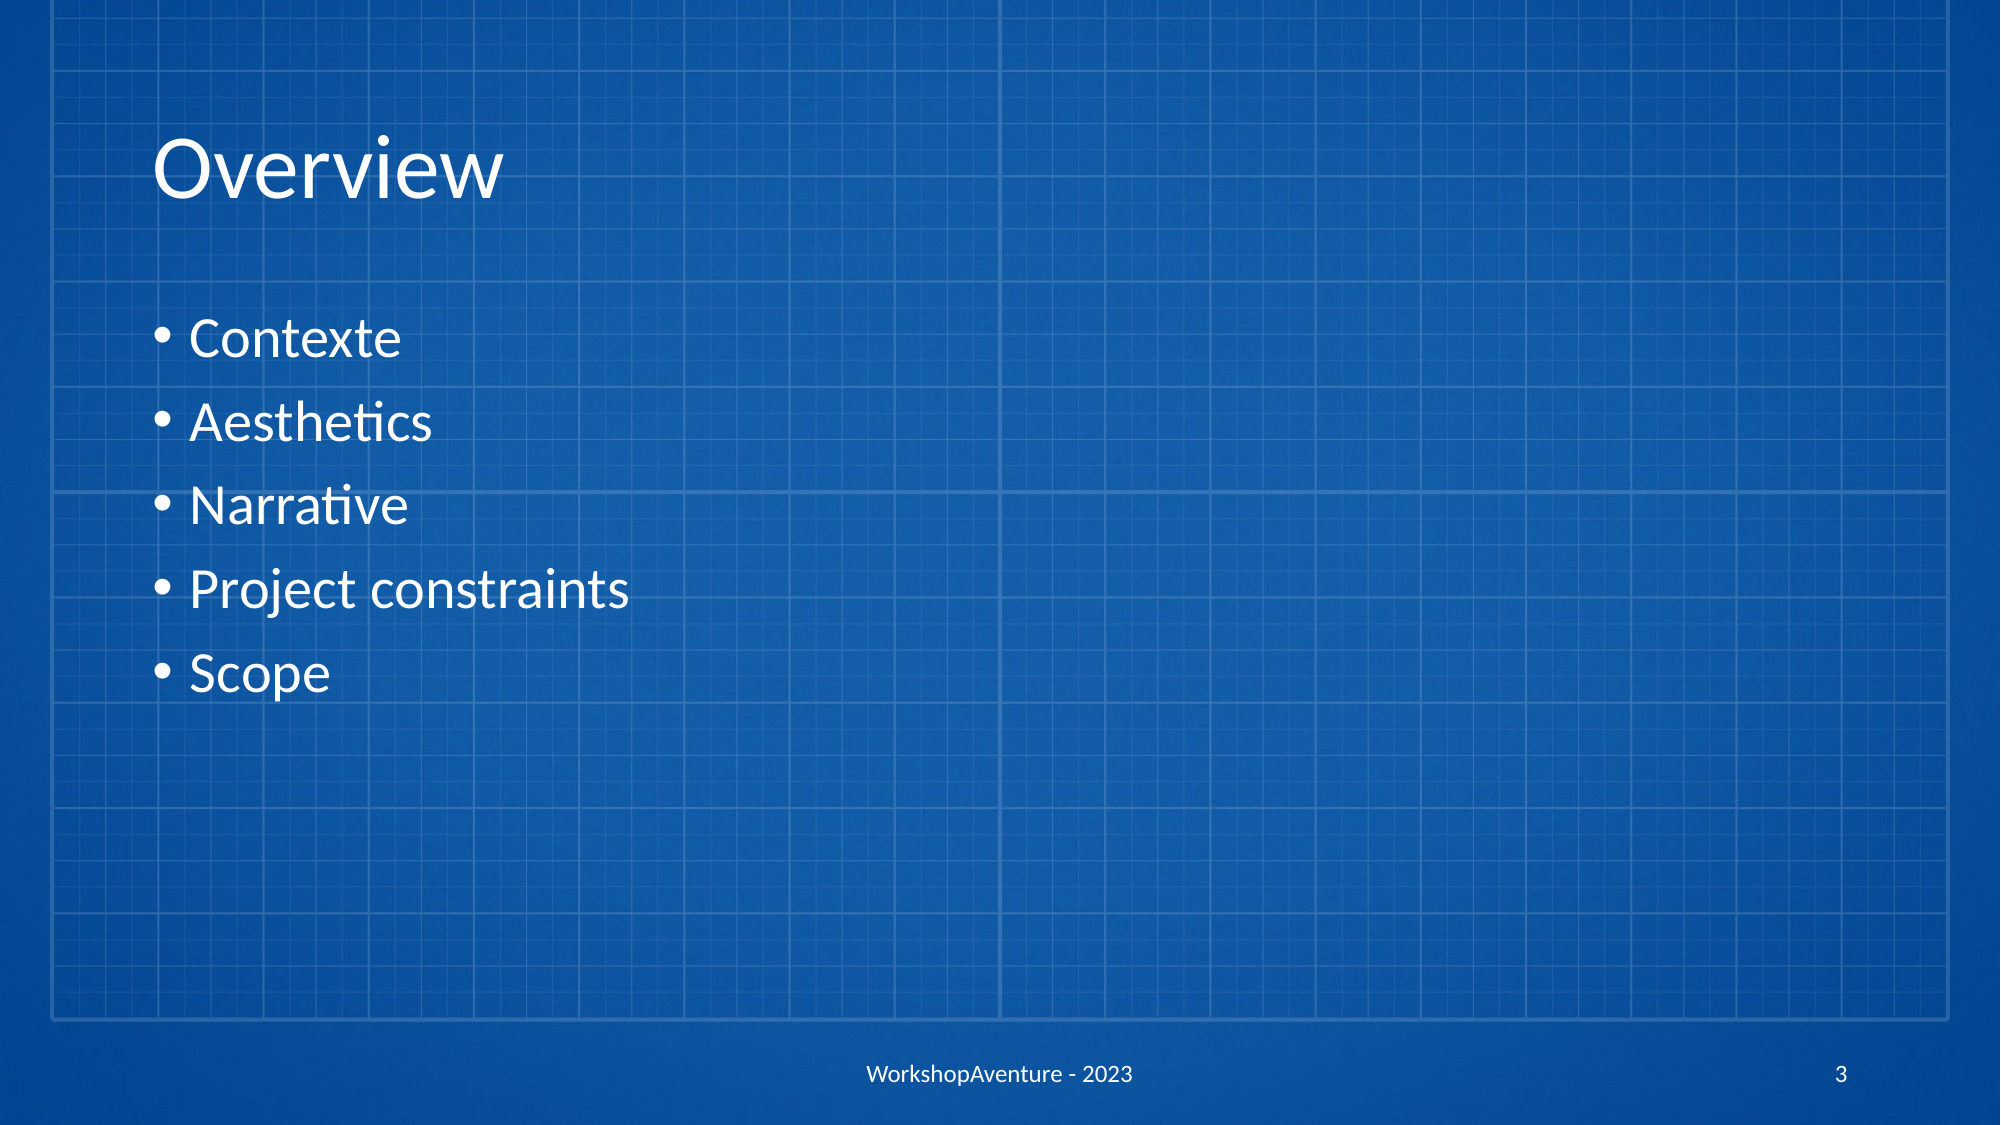

# Overview
Contexte
Aesthetics
Narrative
Project constraints
Scope
WorkshopAventure - 2023
3